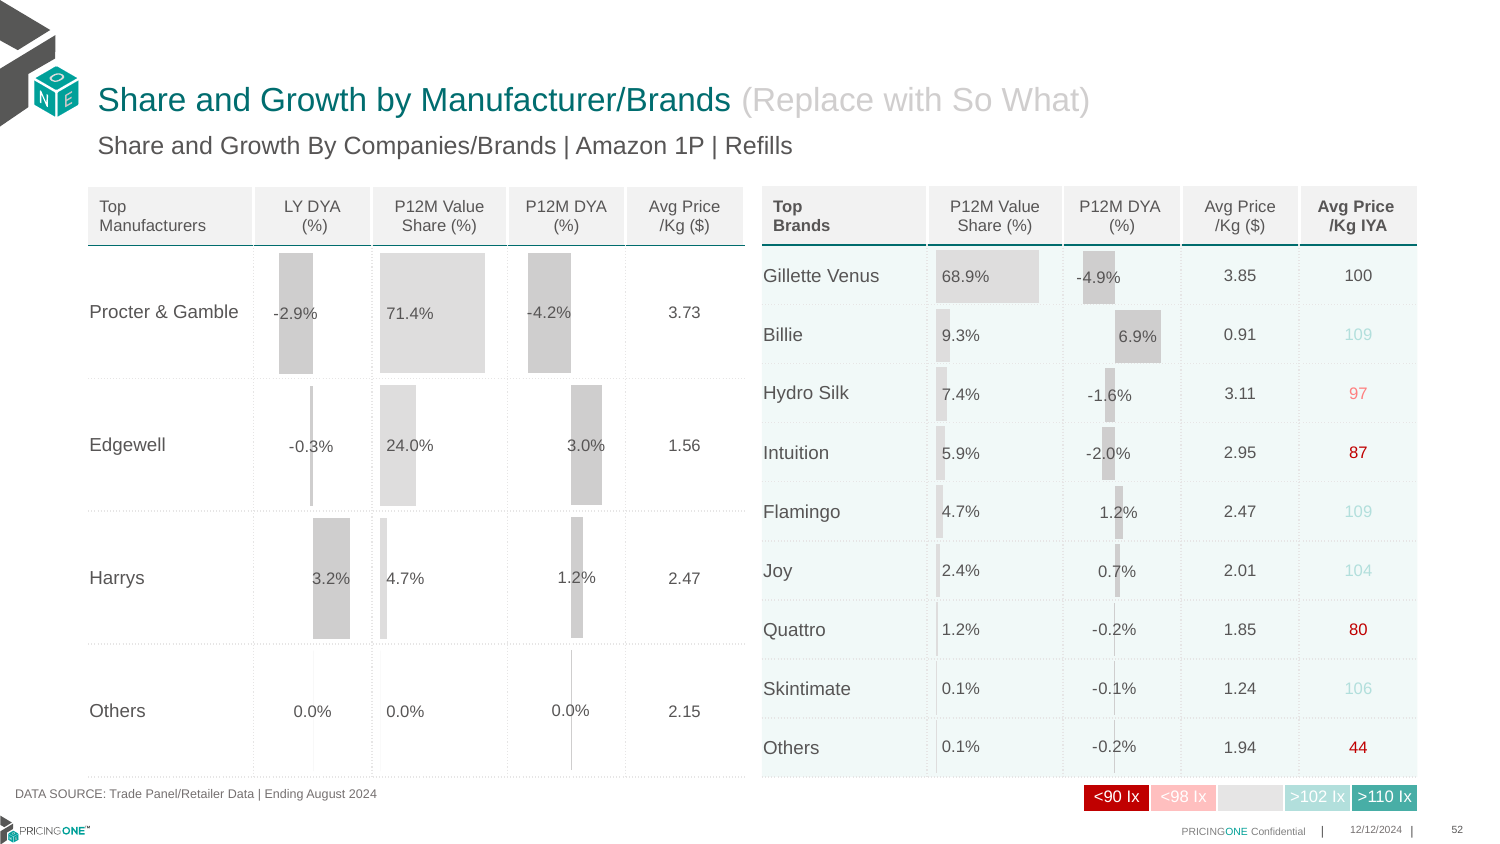

# Share and Growth by Manufacturer/Brands (Replace with So What)

Share and Growth By Companies/Brands | Amazon 1P | Refills
| Top Brands | P12M Value Share (%) | P12M DYA (%) | Avg Price /Kg ($) | Avg Price /Kg IYA |
| --- | --- | --- | --- | --- |
| Gillette Venus |  |  | 3.85 | 100 |
| Billie |  |  | 0.91 | 109 |
| Hydro Silk |  |  | 3.11 | 97 |
| Intuition |  |  | 2.95 | 87 |
| Flamingo |  |  | 2.47 | 109 |
| Joy |  |  | 2.01 | 104 |
| Quattro |  |  | 1.85 | 80 |
| Skintimate |  |  | 1.24 | 106 |
| Others |  |  | 1.94 | 44 |
| Top Manufacturers | LY DYA (%) | P12M Value Share (%) | P12M DYA (%) | Avg Price /Kg ($) |
| --- | --- | --- | --- | --- |
| Procter & Gamble |  |  |  | 3.73 |
| Edgewell |  |  |  | 1.56 |
| Harrys |  |  |  | 2.47 |
| Others |  |  |  | 2.15 |

### Chart

| Category | Share DYA P12M |
|---|---|
|  | -0.04186269077443461 |

### Chart

| Category | Value Share P12M |
|---|---|
|  | 0.7135676248494112 |

### Chart

| Category | Share DYA LY |
|---|---|
|  | -0.02905885913795747 |

### Chart

| Category | Value Share |
|---|---|
|  | 0.6891860405290314 |

### Chart

| Category | Share DYA |
|---|---|
|  | -0.049132003570024785 |
DATA SOURCE: Trade Panel/Retailer Data | Ending August 2024
| <90 Ix | <98 Ix |  | >102 Ix | >110 Ix |
| --- | --- | --- | --- | --- |

12/12/2024
52